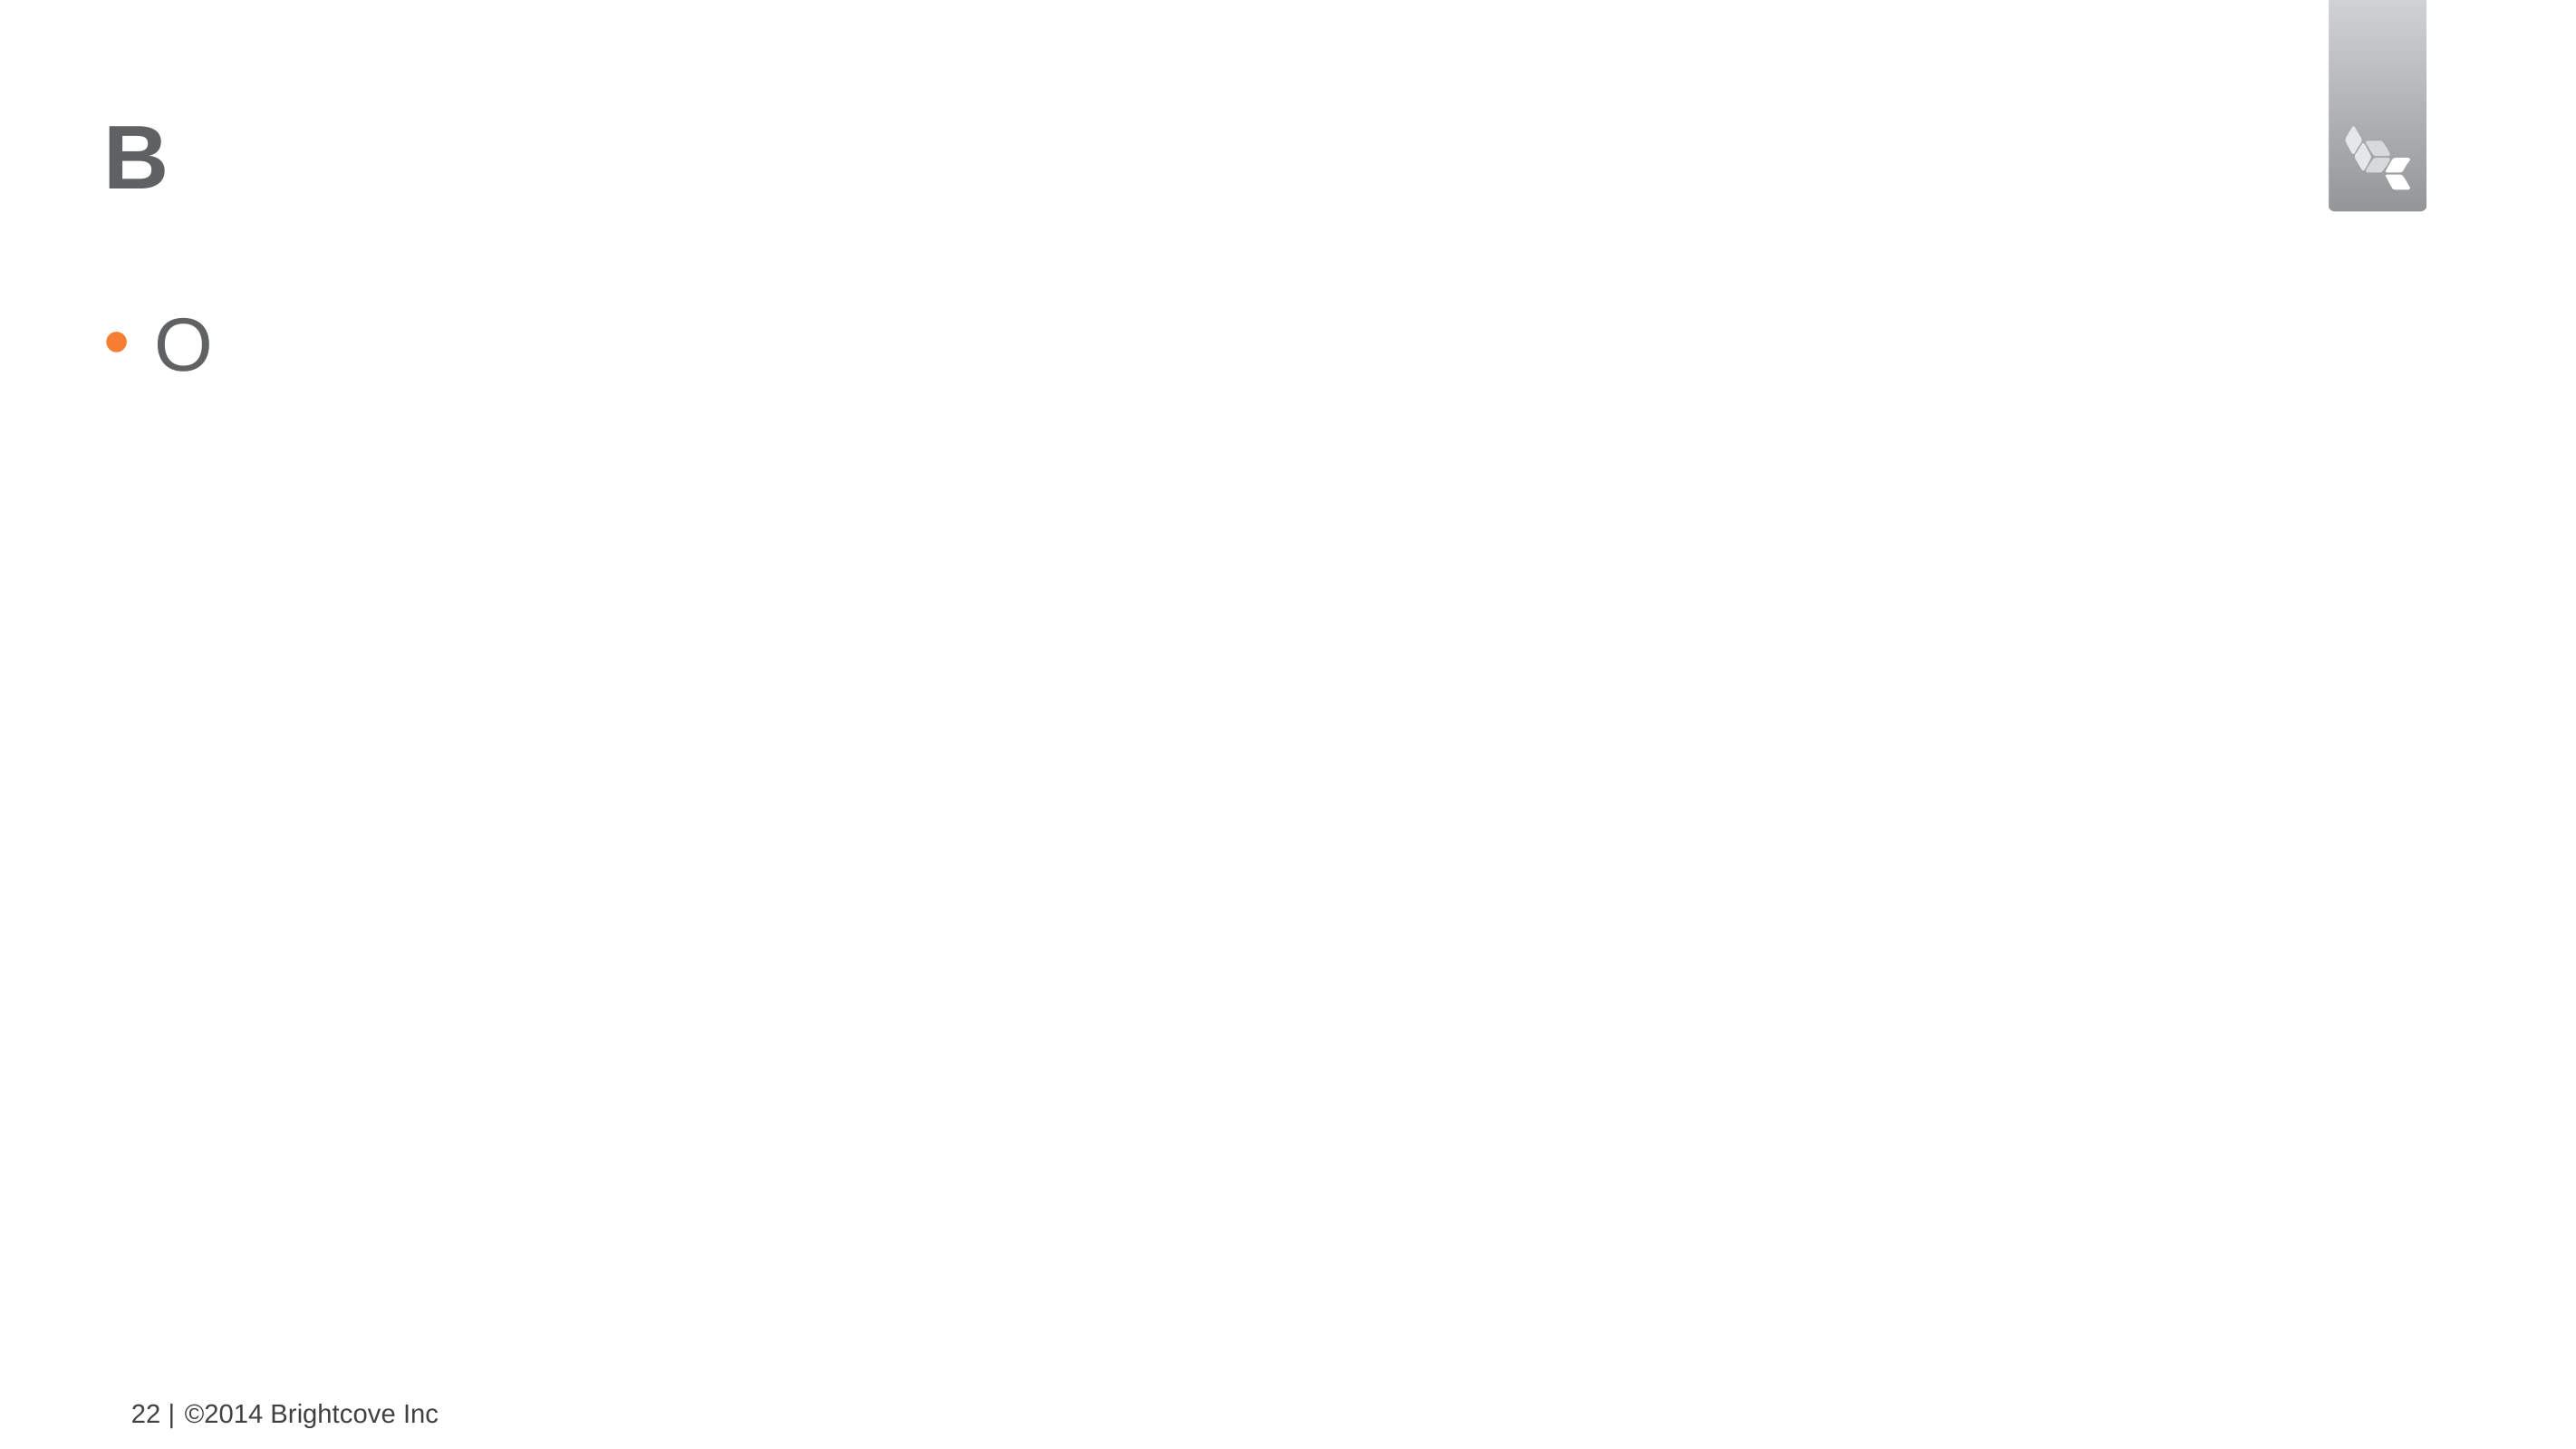

# B
O
22 |
©2014 Brightcove Inc